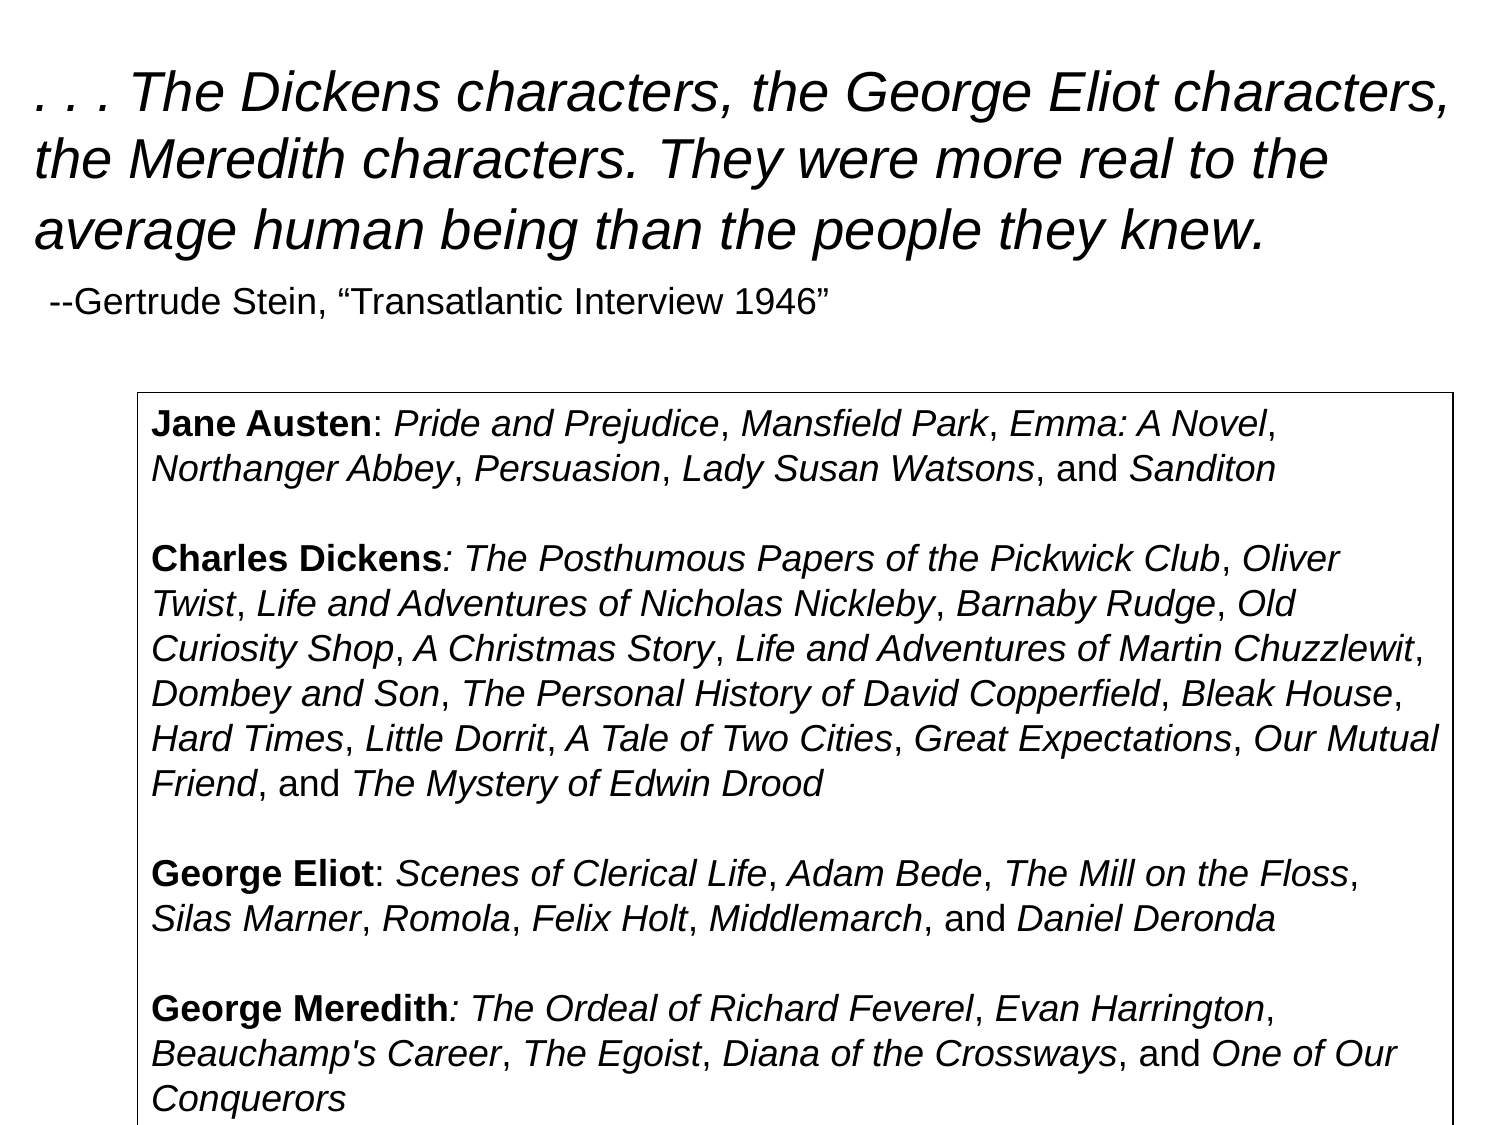

. . . The Dickens characters, the George Eliot characters, the Meredith characters. They were more real to the average human being than the people they knew.
 --Gertrude Stein, “Transatlantic Interview 1946”
Jane Austen: Pride and Prejudice, Mansfield Park, Emma: A Novel, Northanger Abbey, Persuasion, Lady Susan Watsons, and Sanditon

Charles Dickens: The Posthumous Papers of the Pickwick Club, Oliver Twist, Life and Adventures of Nicholas Nickleby, Barnaby Rudge, Old Curiosity Shop, A Christmas Story, Life and Adventures of Martin Chuzzlewit, Dombey and Son, The Personal History of David Copperfield, Bleak House, Hard Times, Little Dorrit, A Tale of Two Cities, Great Expectations, Our Mutual Friend, and The Mystery of Edwin Drood

George Eliot: Scenes of Clerical Life, Adam Bede, The Mill on the Floss, Silas Marner, Romola, Felix Holt, Middlemarch, and Daniel Deronda

George Meredith: The Ordeal of Richard Feverel, Evan Harrington, Beauchamp's Career, The Egoist, Diana of the Crossways, and One of Our Conquerors
32